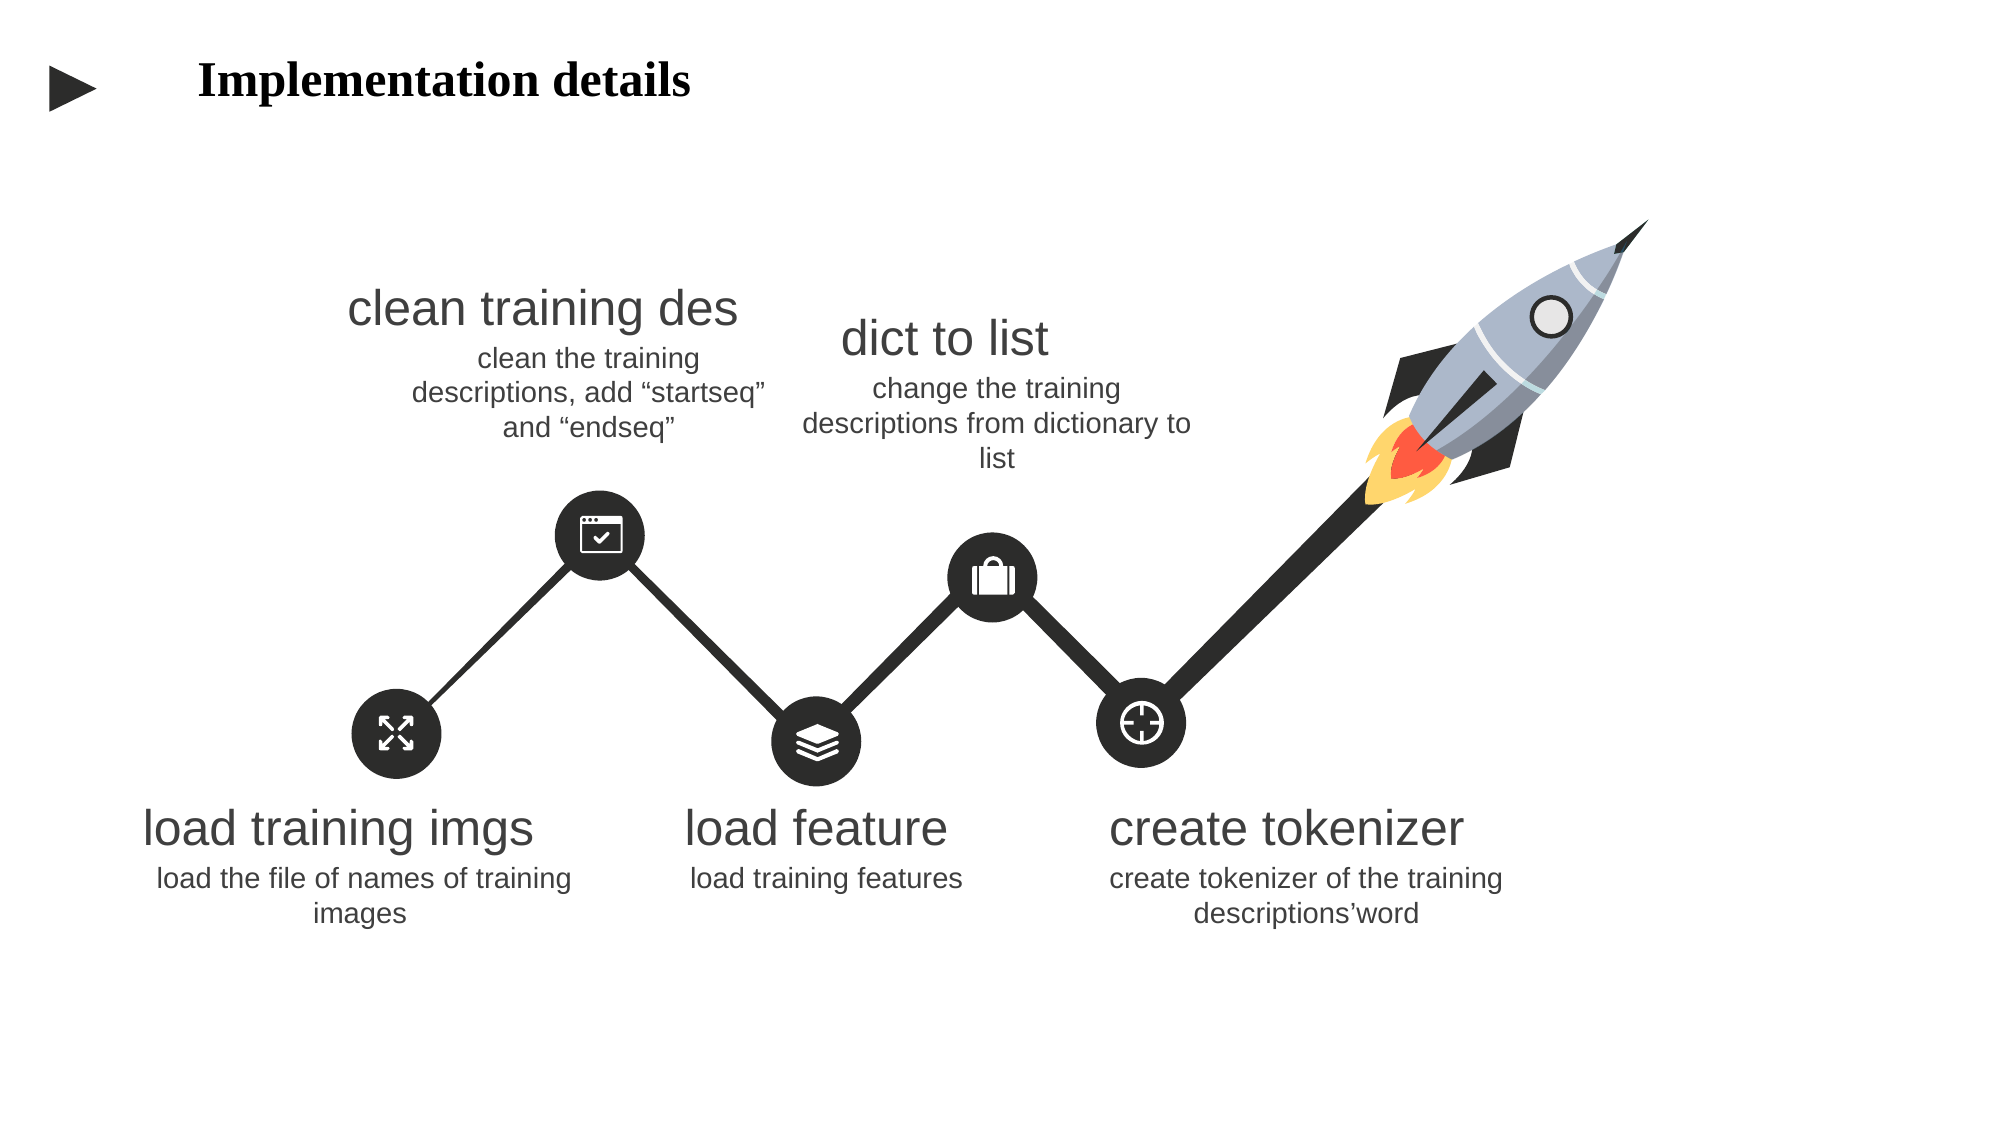

Implementation details

clean training des
clean the training descriptions, add “startseq” and “endseq”
dict to list
change the training descriptions from dictionary to list
create tokenizer
create tokenizer of the training descriptions’word
load training imgs
load the file of names of training images
 load feature
load training features